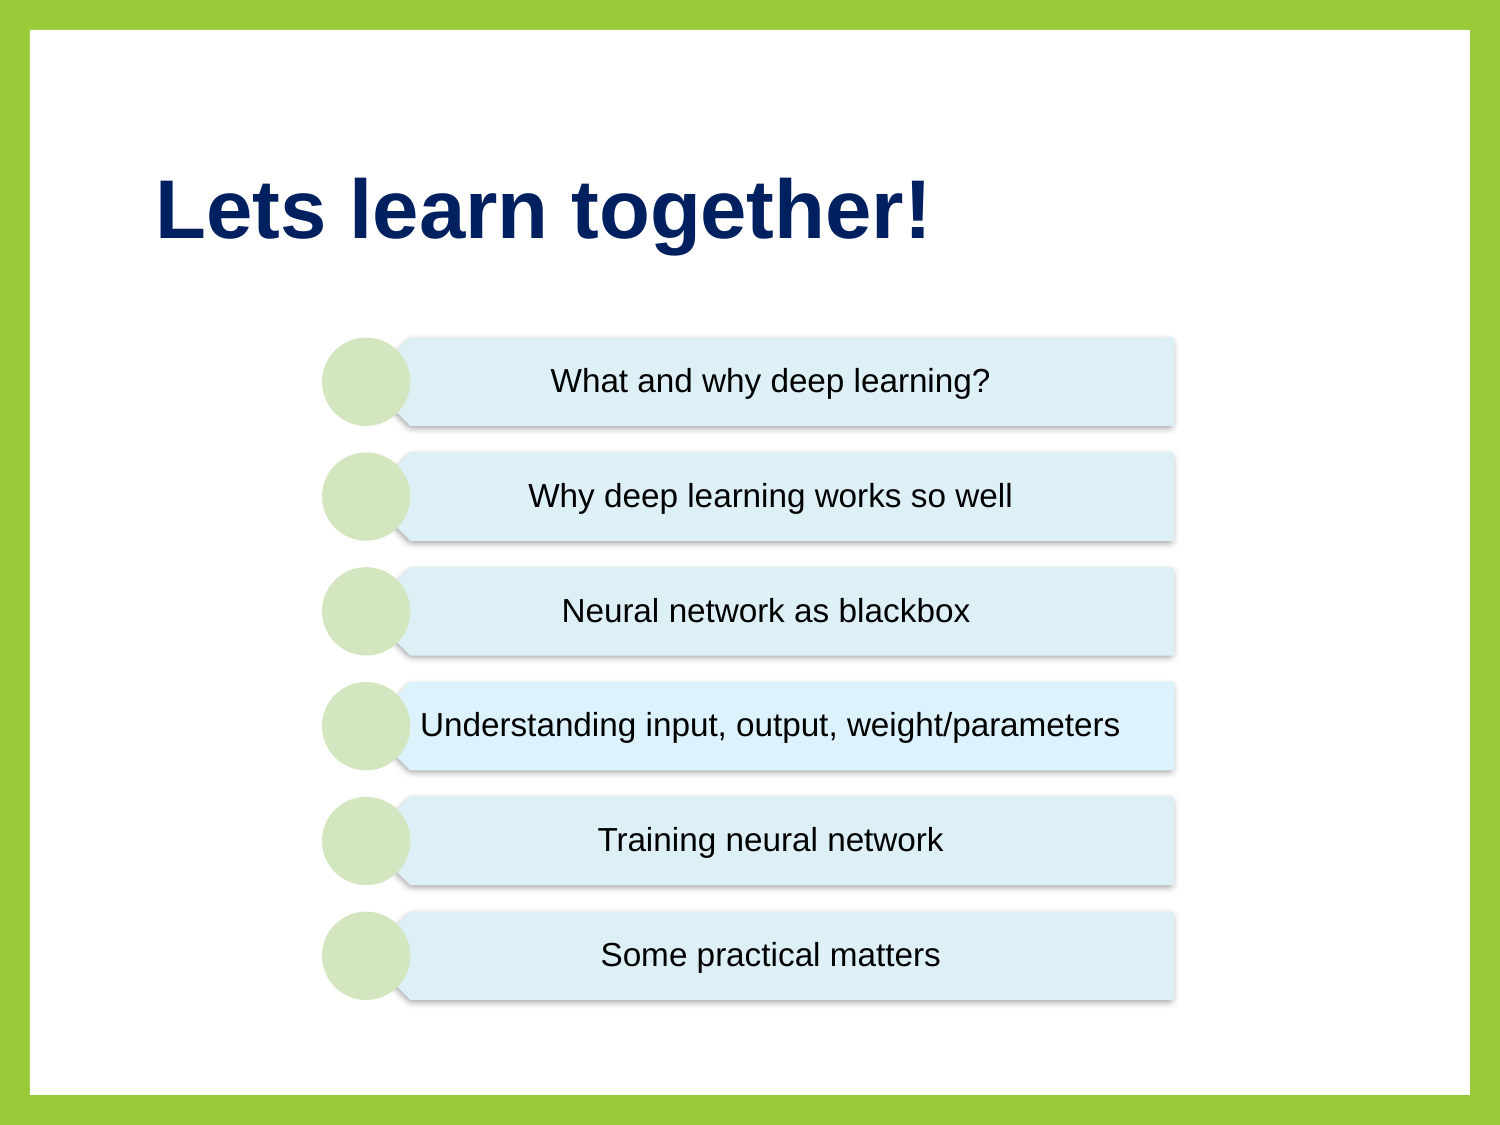

# Lets learn together!
What and why deep learning?
Why deep learning works so well
Neural network as blackbox
Understanding input, output, weight/parameters
Training neural network
Some practical matters